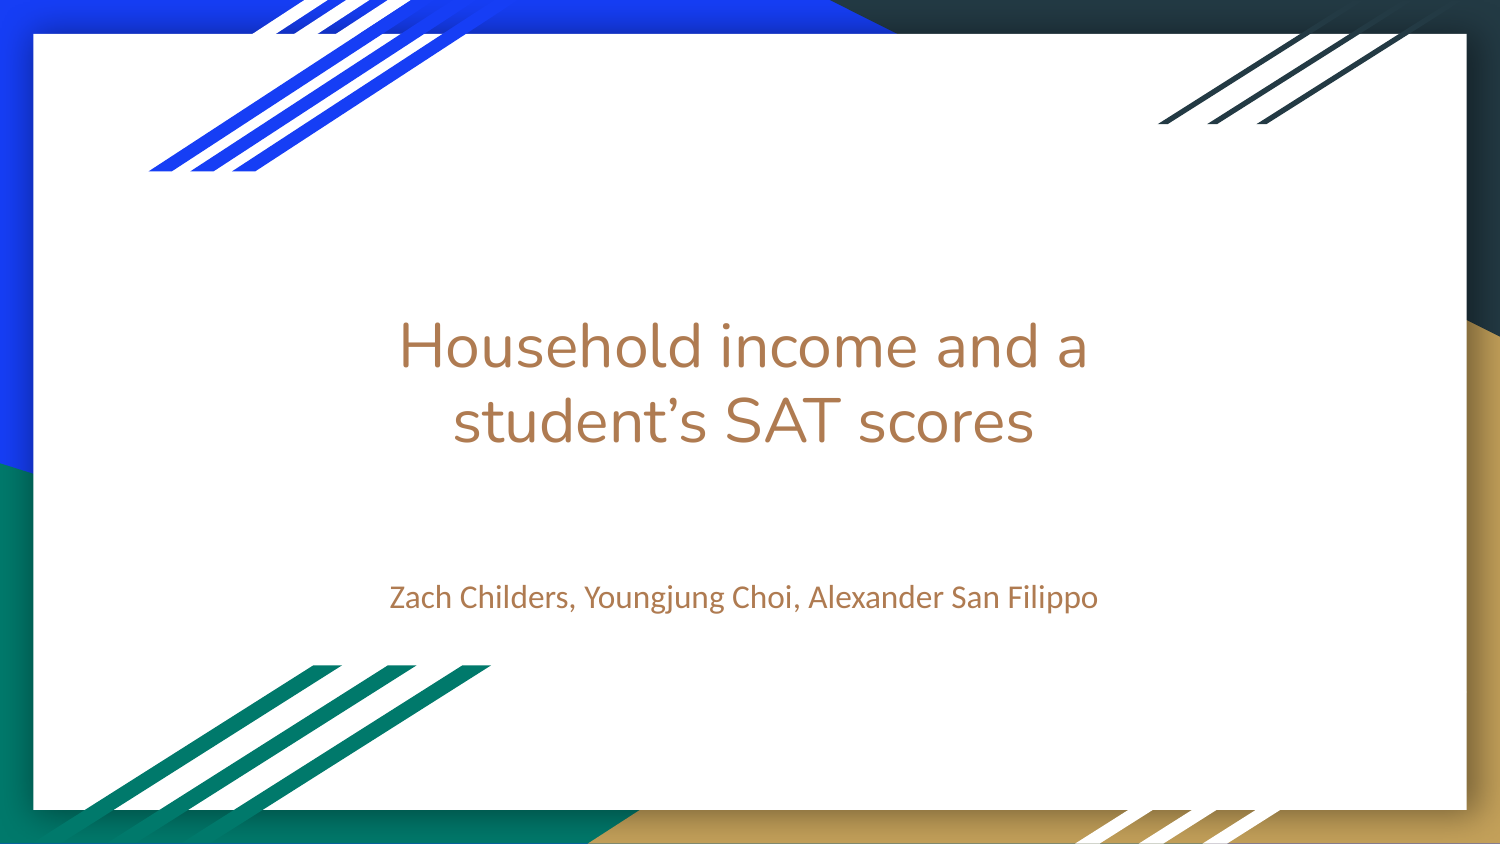

# Household income and a student’s SAT scores
Zach Childers, Youngjung Choi, Alexander San Filippo